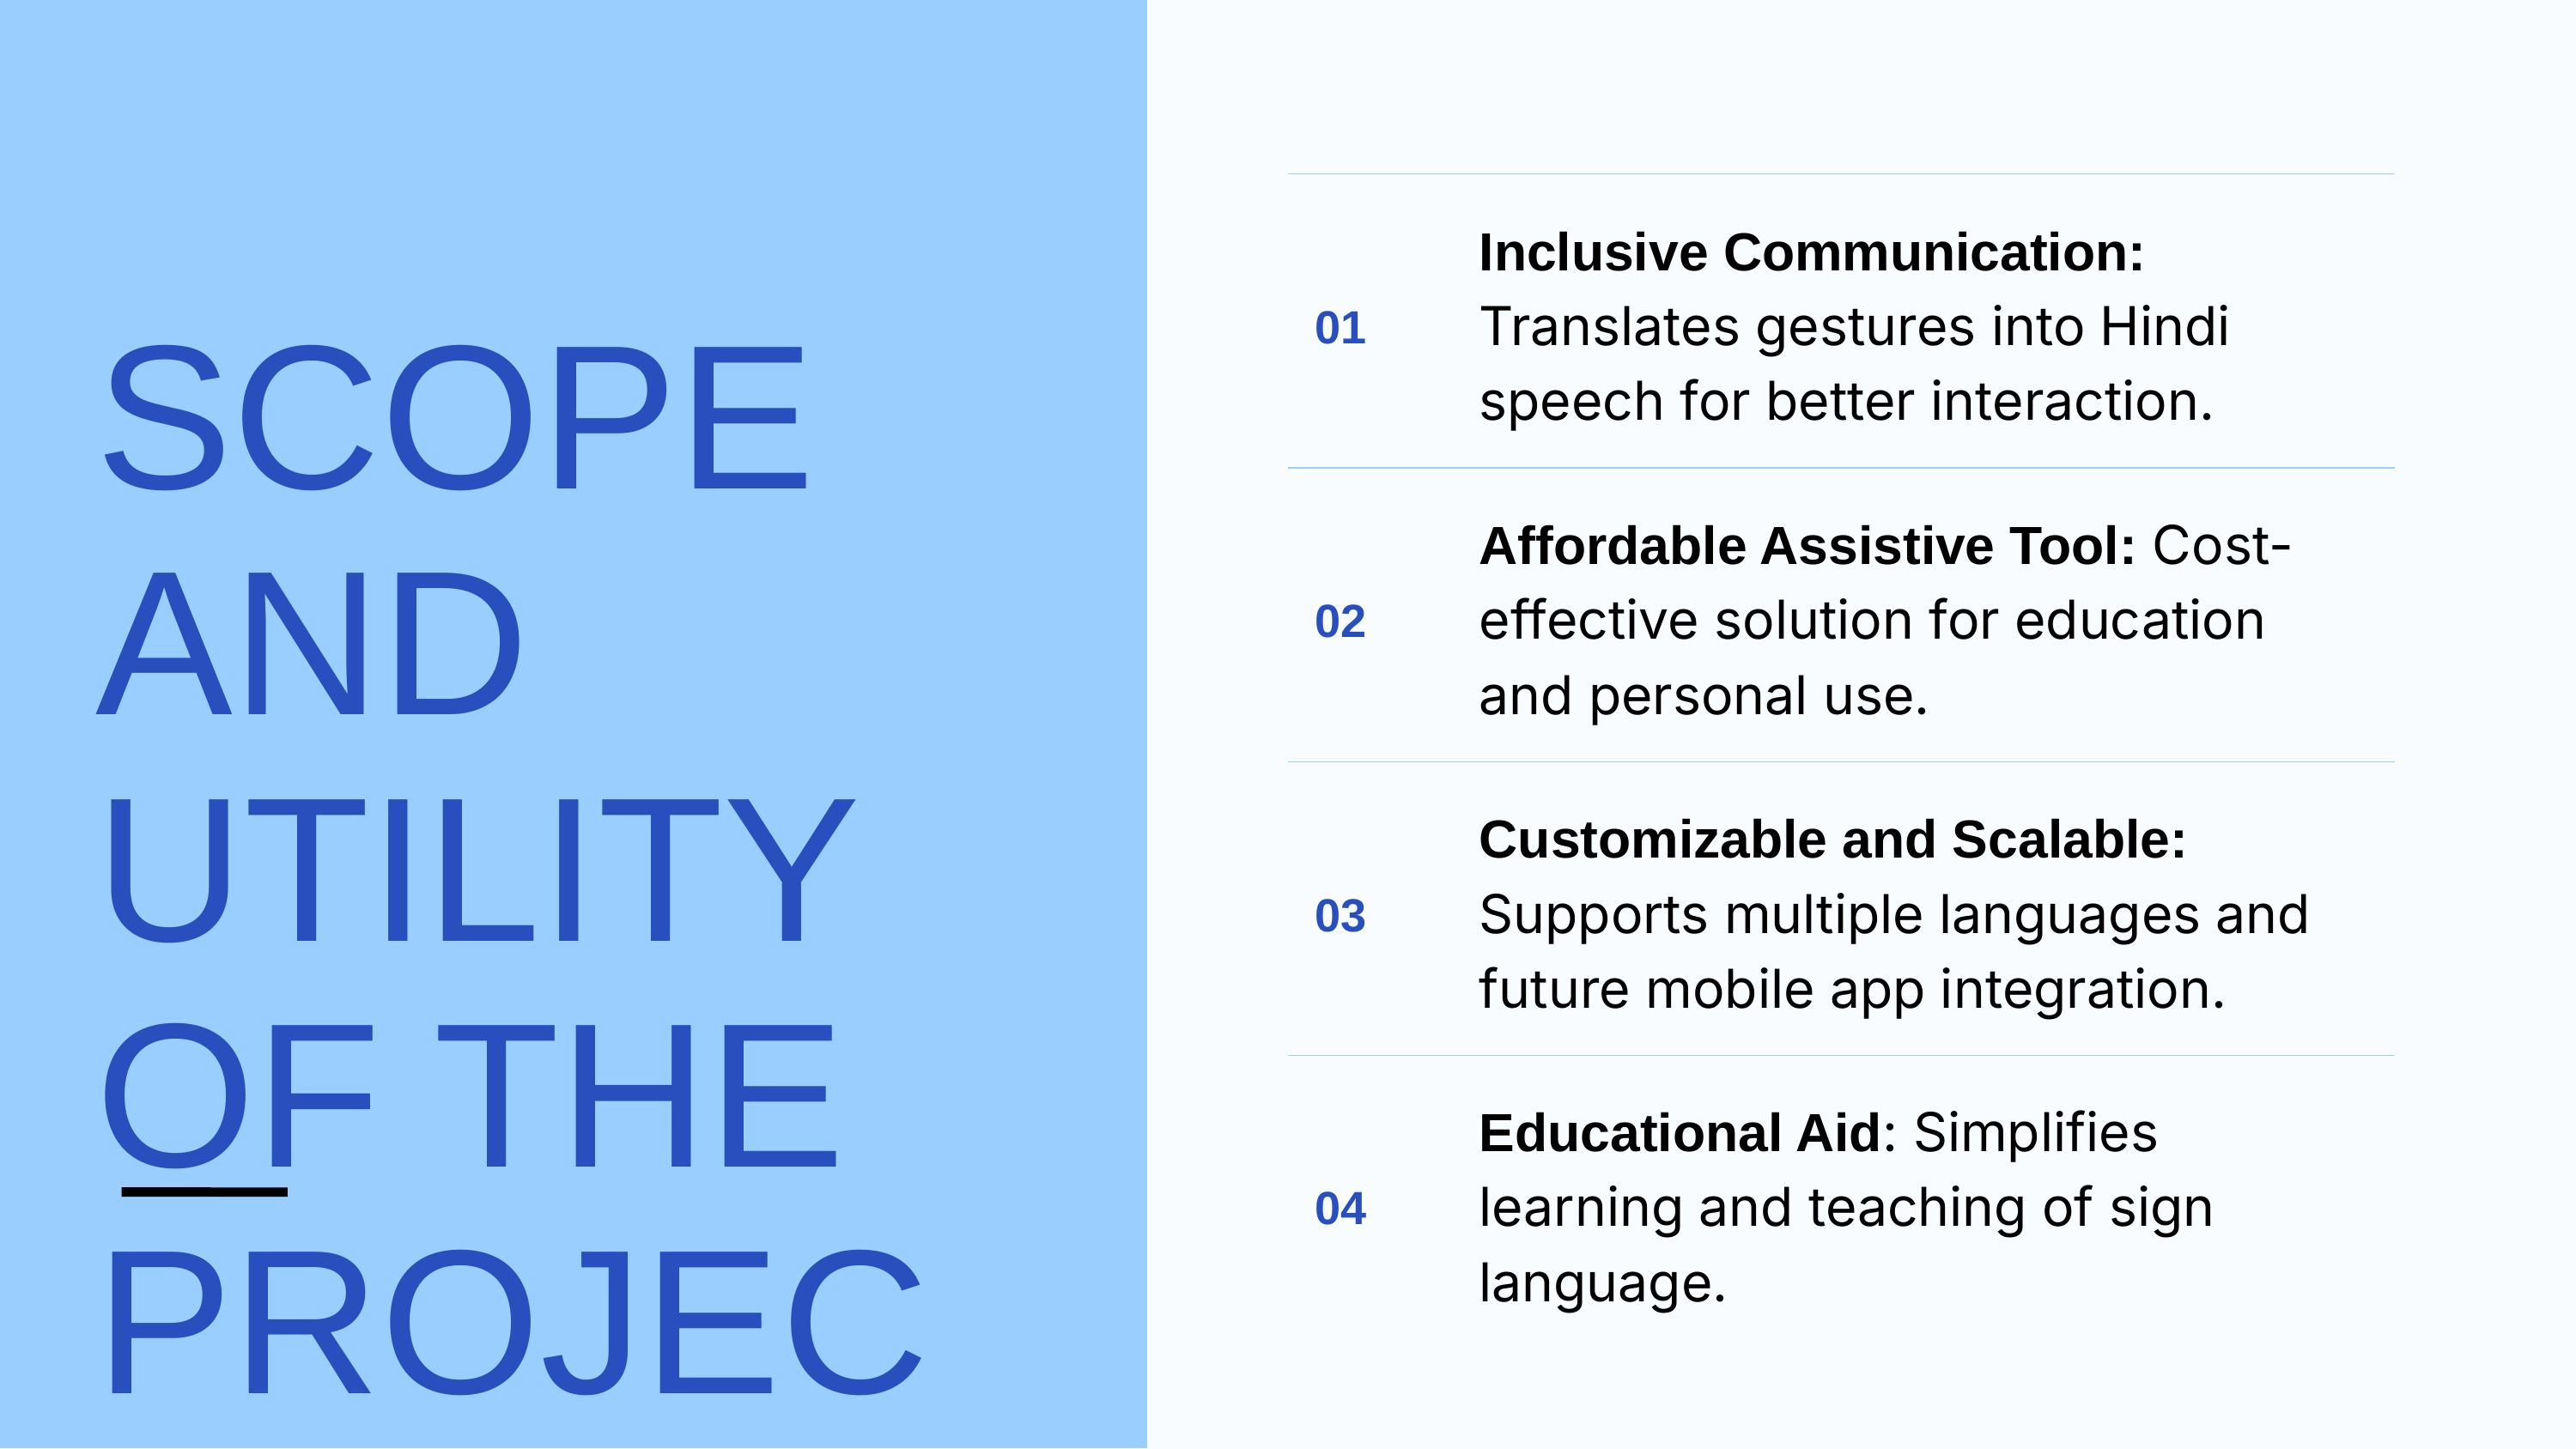

| 01 | Inclusive Communication: Translates gestures into Hindi speech for better interaction. |
| --- | --- |
| 02 | Affordable Assistive Tool: Cost-effective solution for education and personal use. |
| 03 | Customizable and Scalable: Supports multiple languages and future mobile app integration. |
| 04 | Educational Aid: Simplifies learning and teaching of sign language. |
SCOPE AND UTILITY OF THE PROJECT